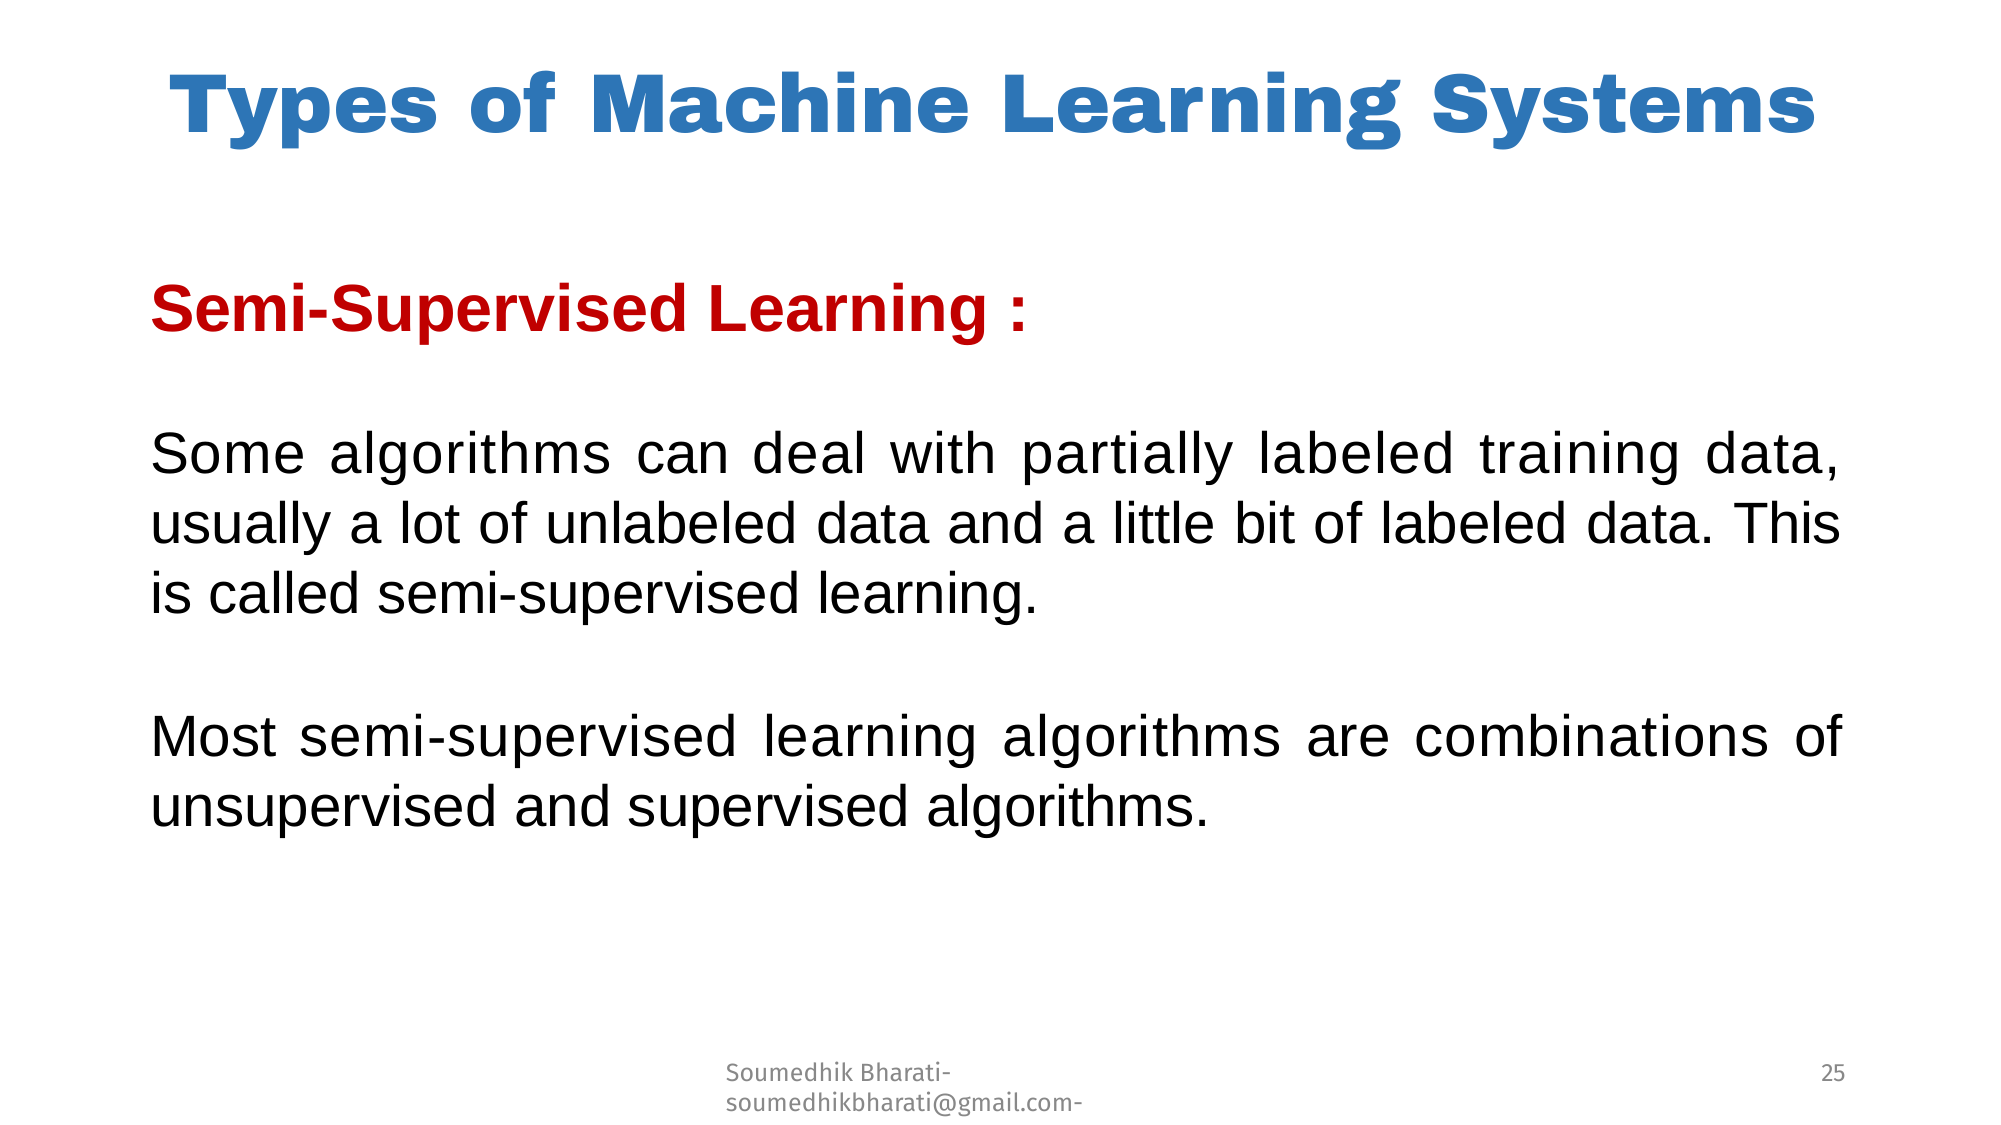

# Types of Machine Learning Systems
Semi-Supervised Learning :
Some algorithms can deal with partially labeled training data, usually a lot of unlabeled data and a little bit of labeled data. This is called semi-supervised learning.

Most semi-supervised learning algorithms are combinations of unsupervised and supervised algorithms.
Soumedhik Bharati- soumedhikbharati@gmail.com-
25